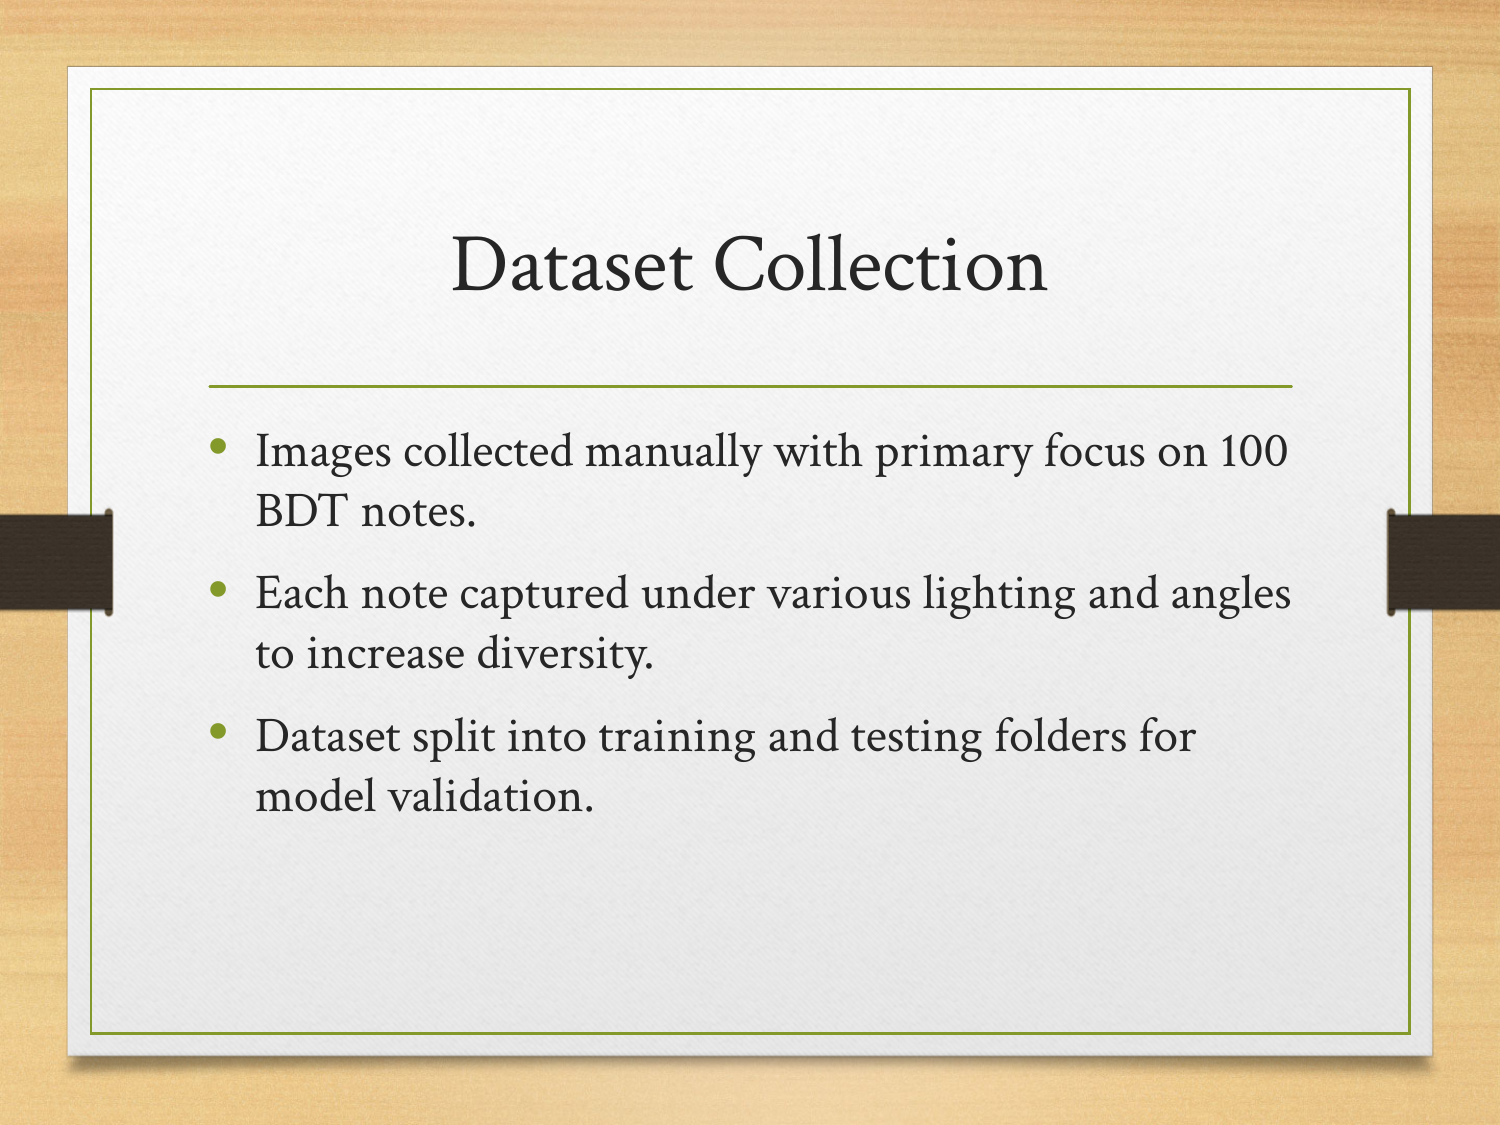

# Dataset Collection
Images collected manually with primary focus on 100 BDT notes.
Each note captured under various lighting and angles to increase diversity.
Dataset split into training and testing folders for model validation.